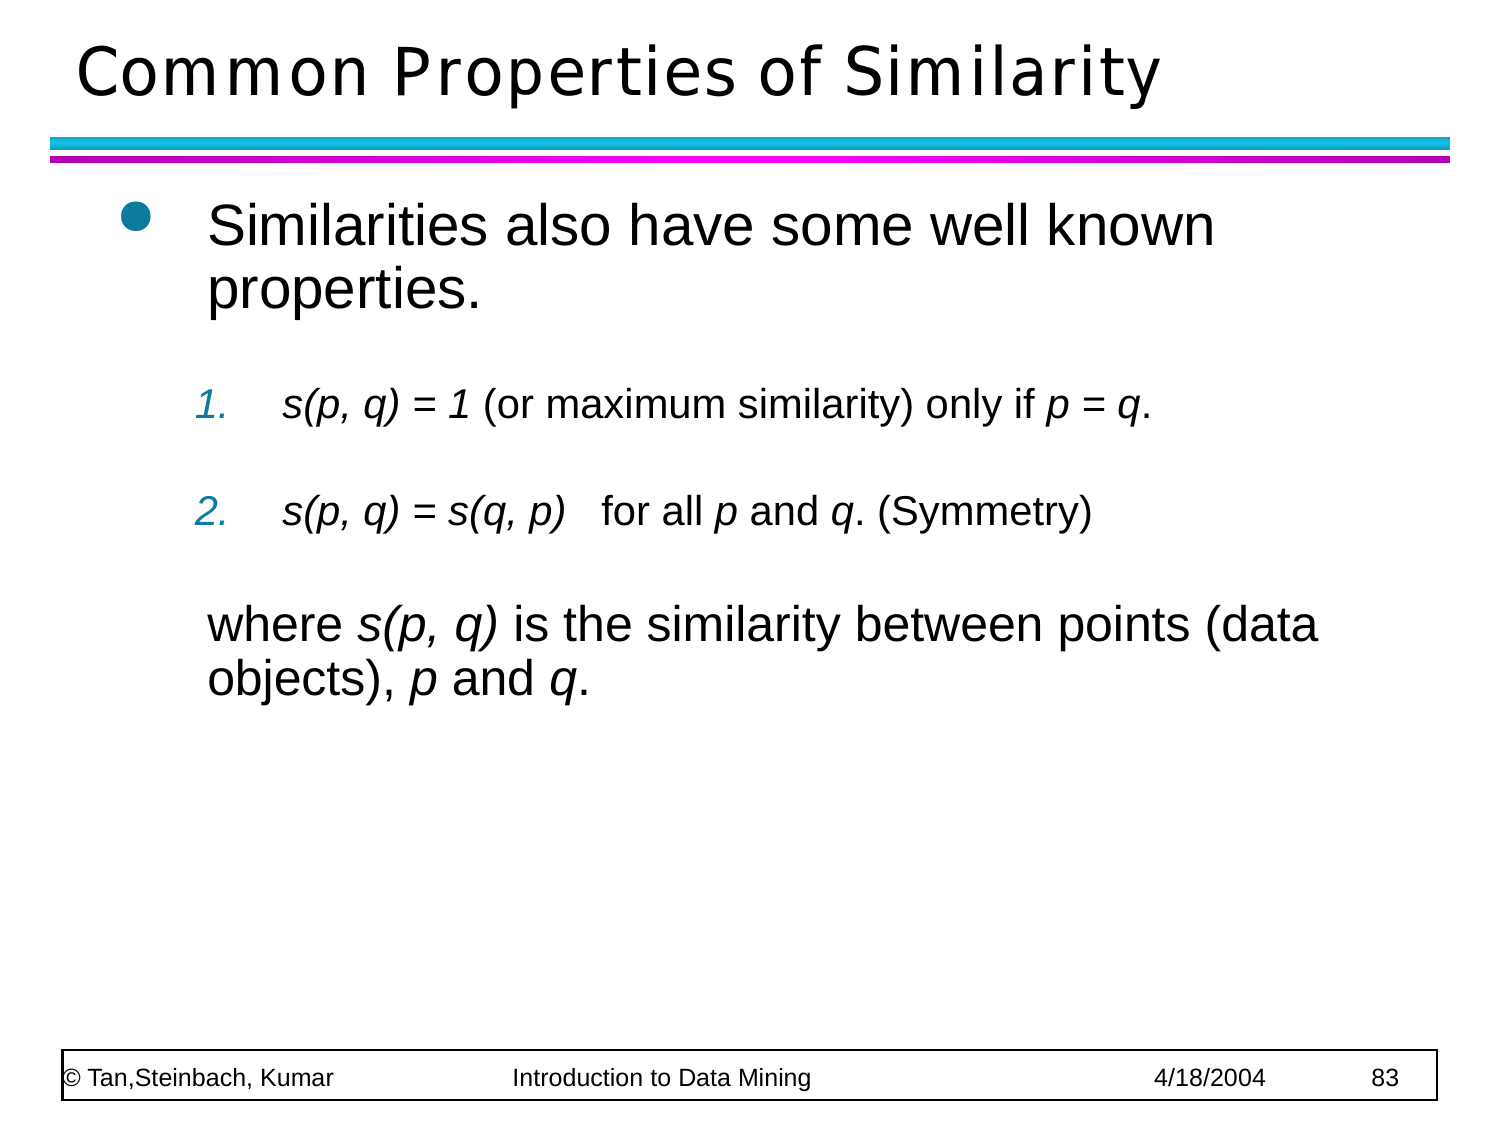

# Common Properties of Similarity
Similarities also have some well known properties.

s(p, q) = 1 (or maximum similarity) only if p = q.
s(p, q) = s(q, p)   for all p and q. (Symmetry)
	where s(p, q) is the similarity between points (data objects), p and q.